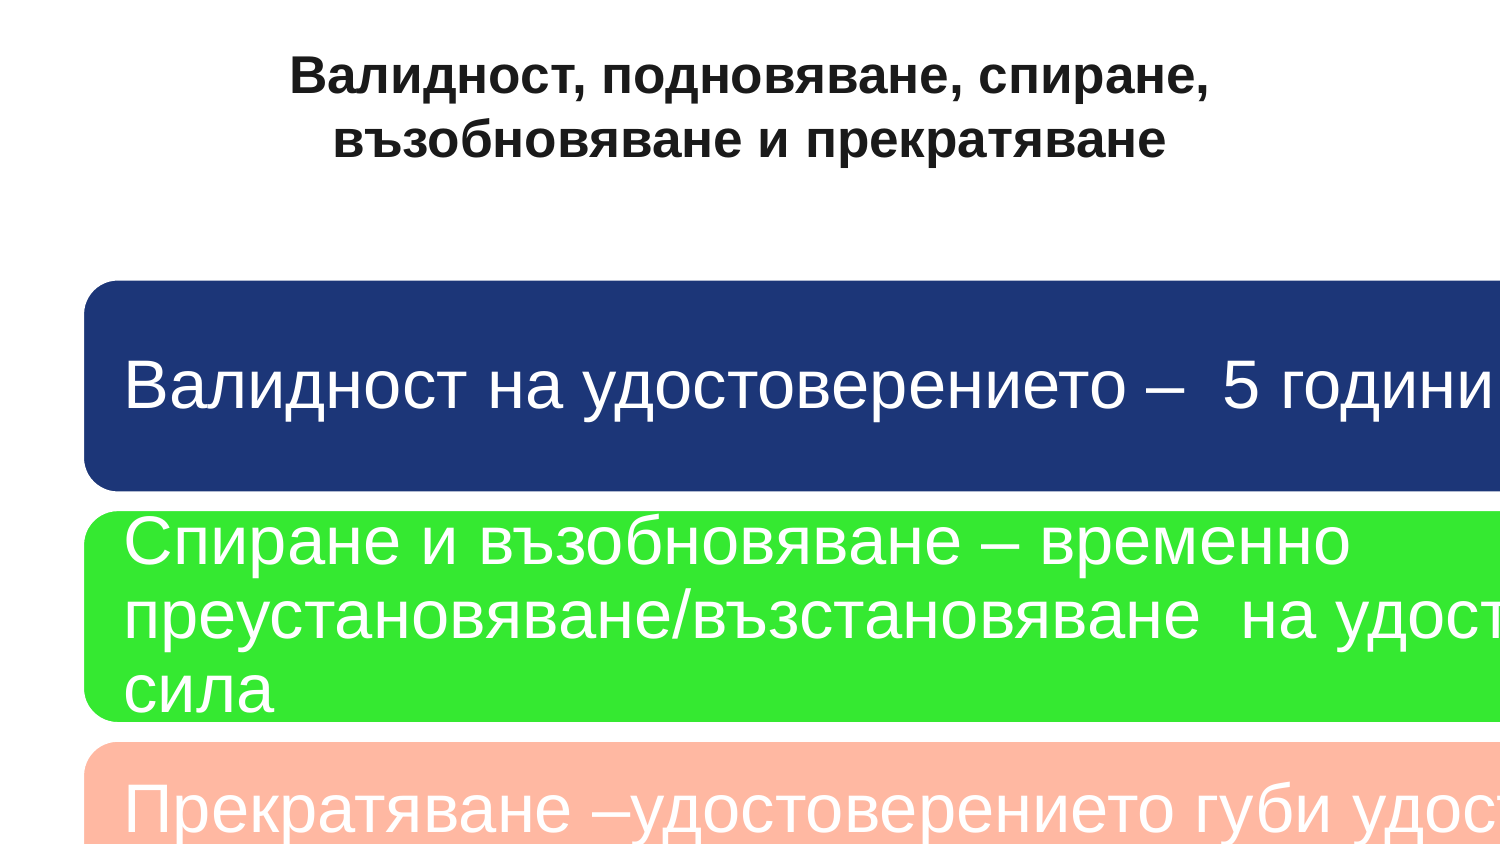

# Валидност, подновяване, спиране, възобновяване и прекратяване
Валидност на удостоверението –  5 години
Спиране и възобновяване – временно преустановяване/възстановяване  на удостоверителната му сила
Прекратяване –удостоверението губи удостоверителната си сила